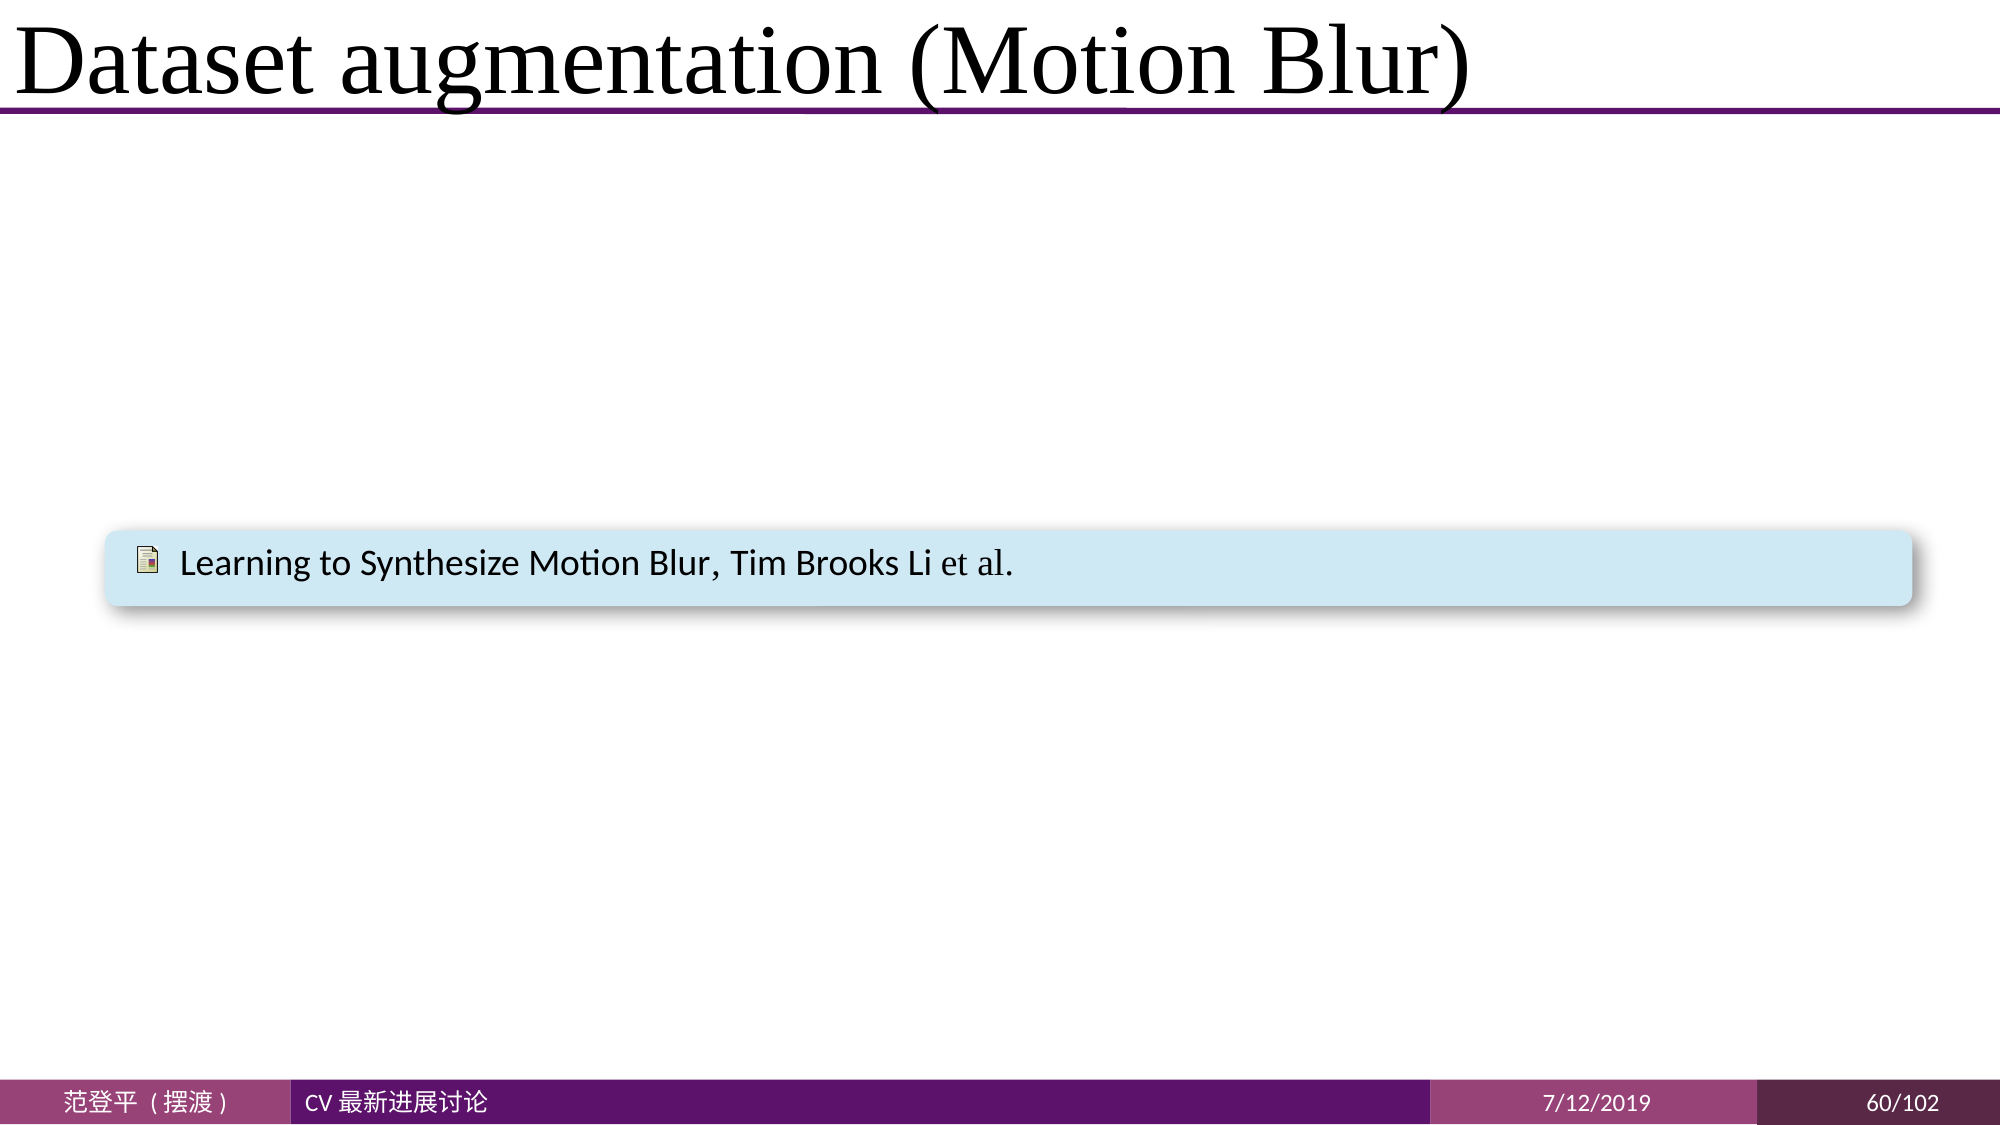

# Dataset augmentation (Motion Blur)

Learning to Synthesize Motion Blur, Tim Brooks Li et al.